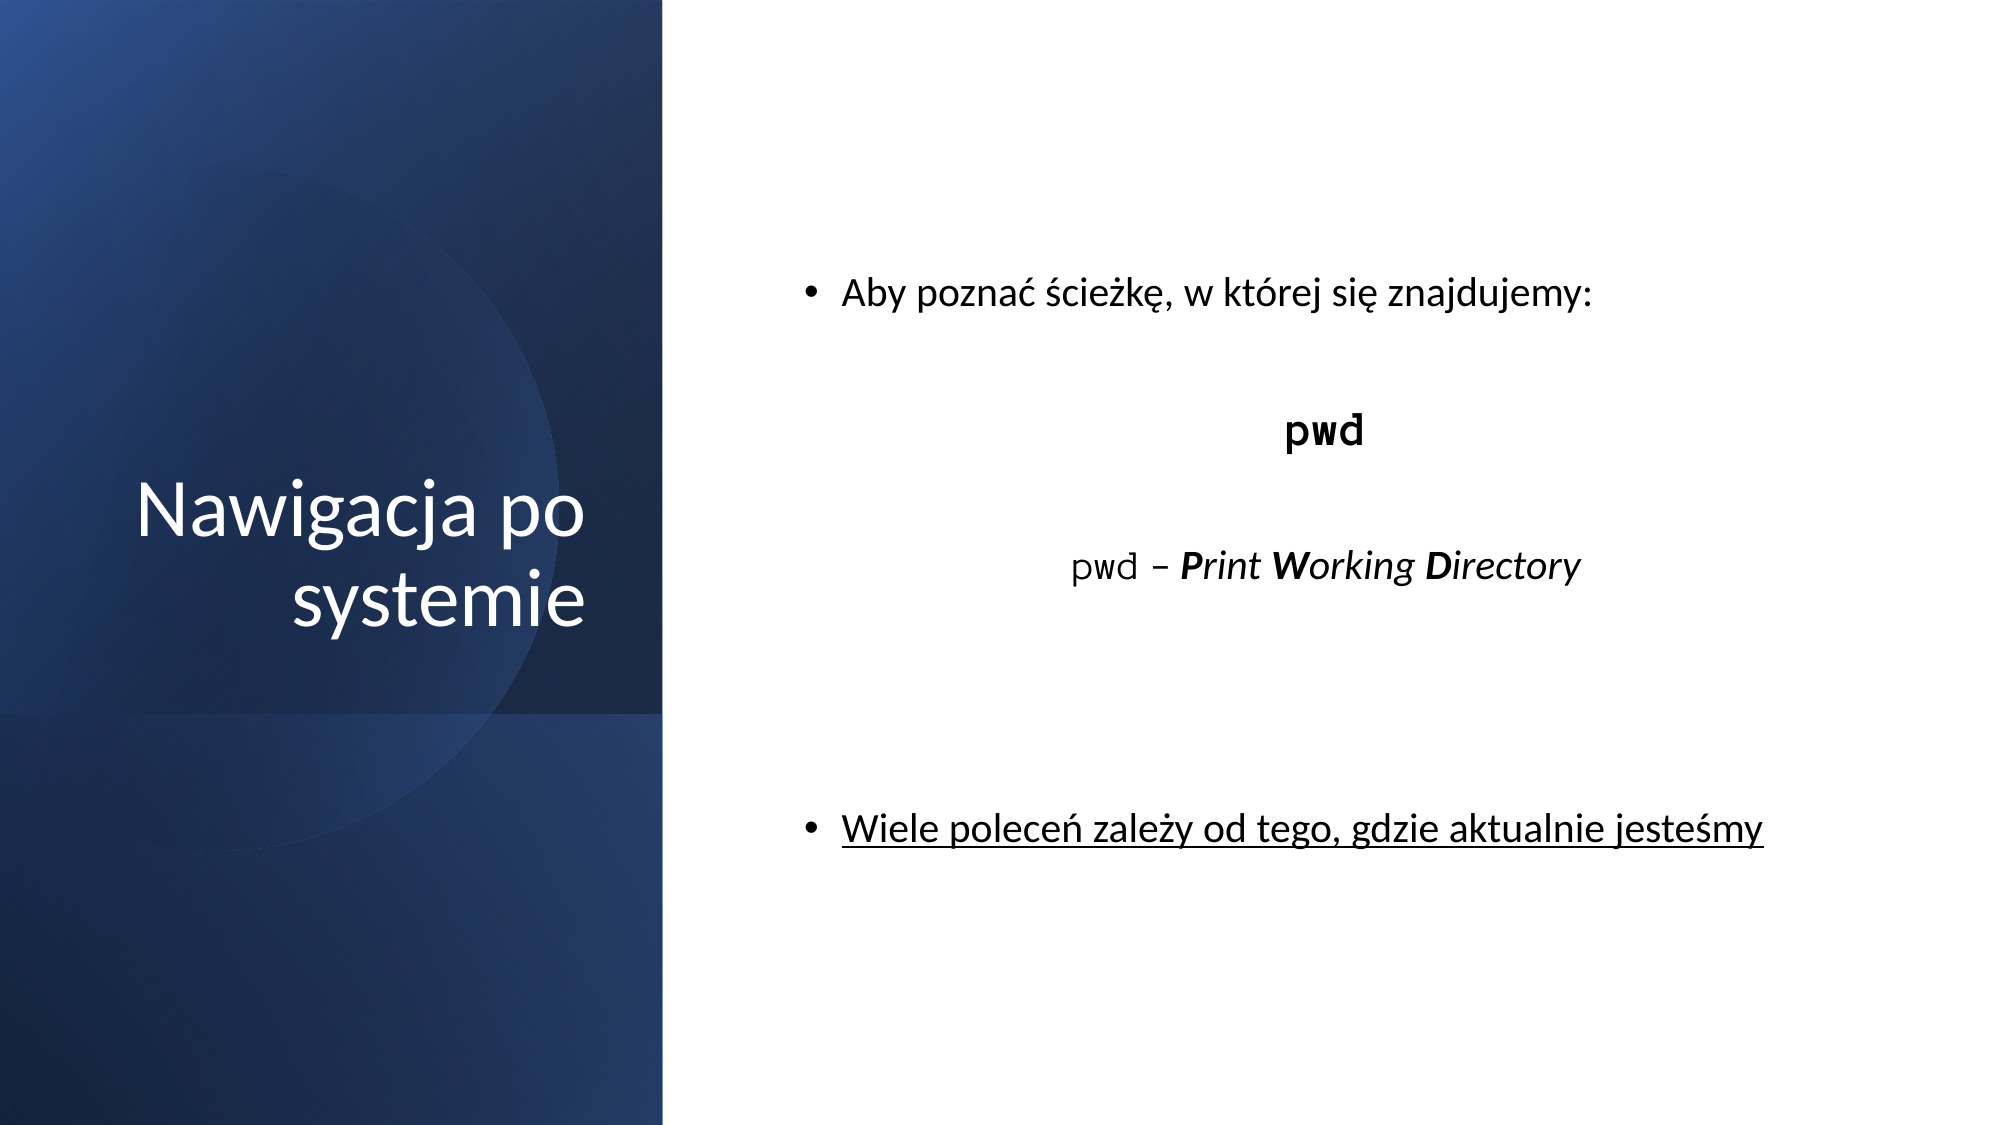

# Nawigacja po systemie
Aby poznać ścieżkę, w której się znajdujemy:

pwd

pwd – Print Working Directory

Wiele poleceń zależy od tego, gdzie aktualnie jesteśmy